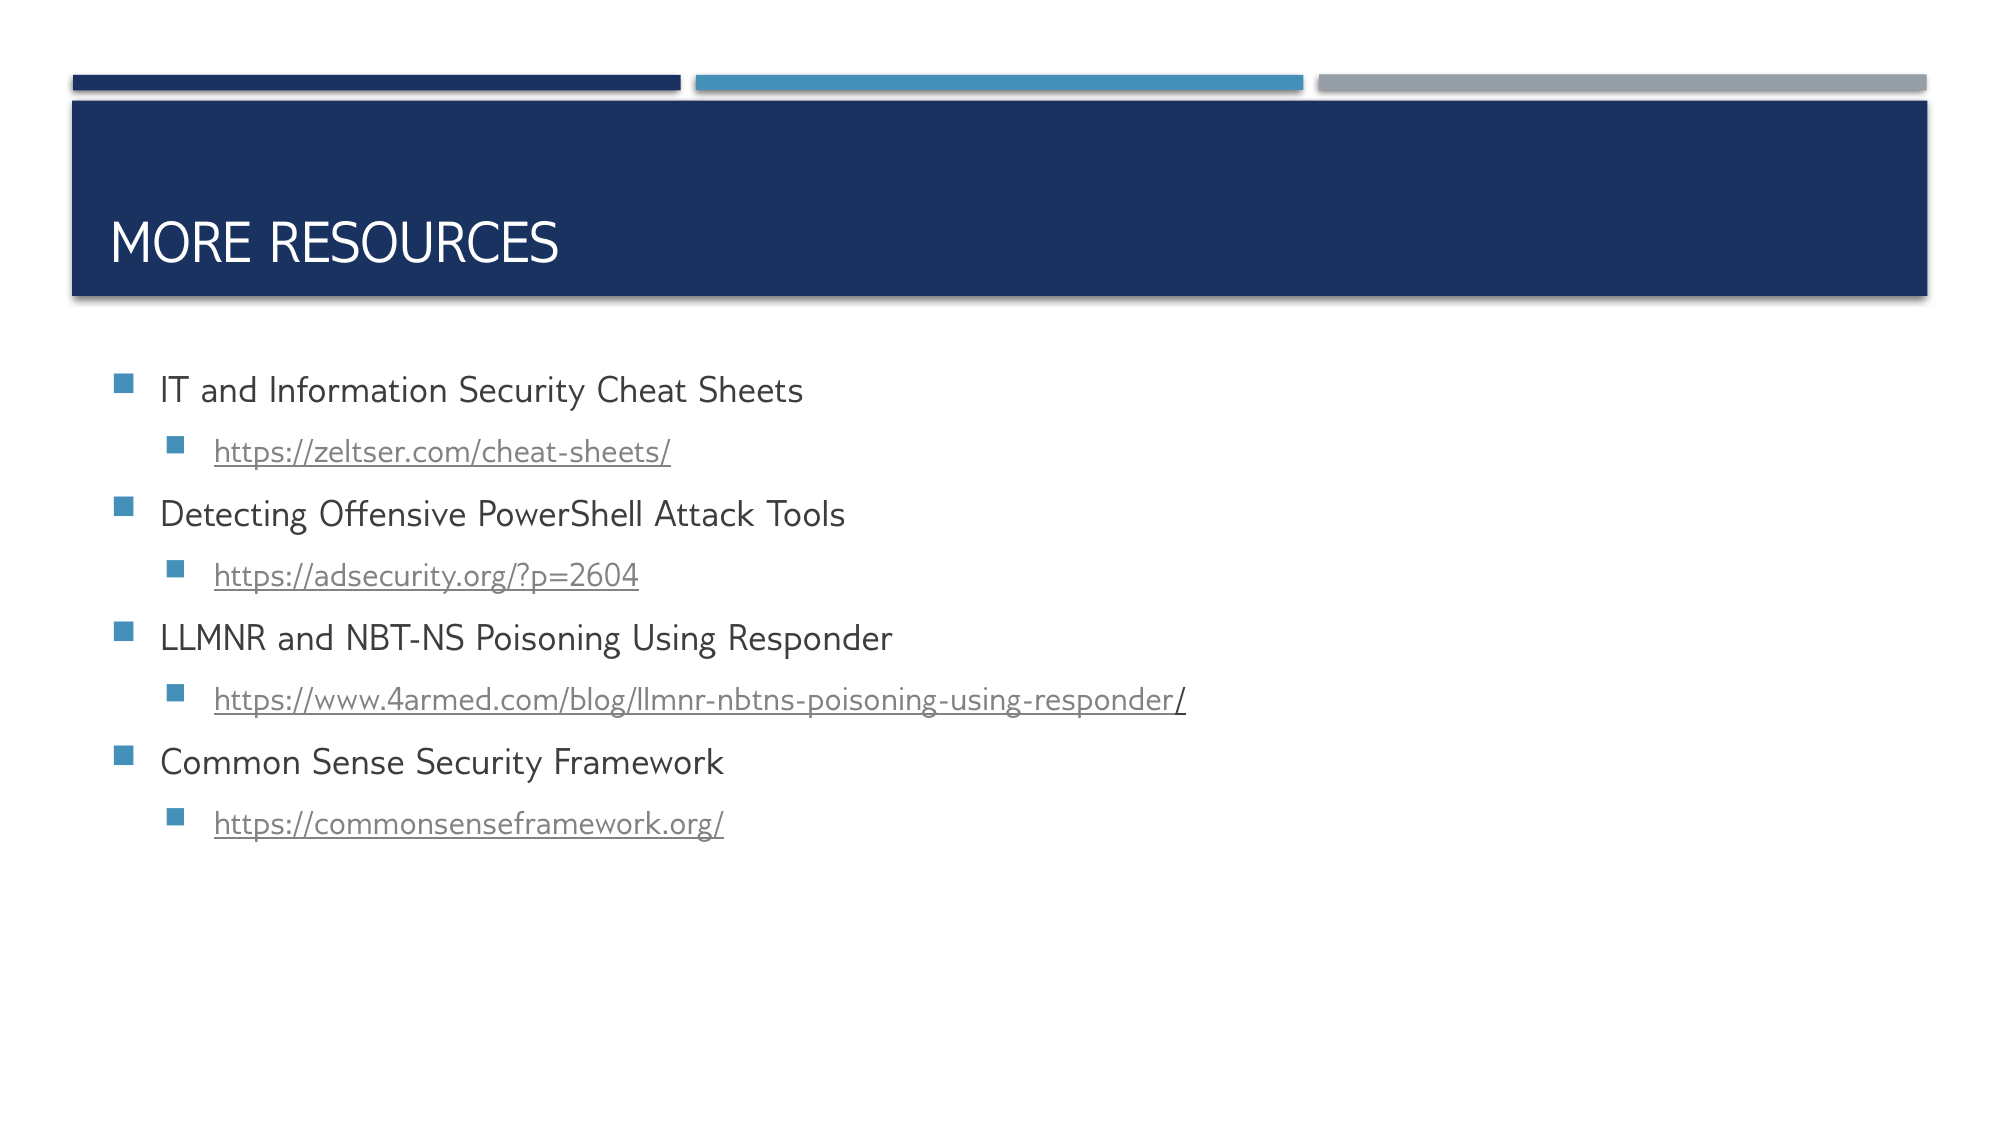

# More resources
IT and Information Security Cheat Sheets
https://zeltser.com/cheat-sheets/
Detecting Offensive PowerShell Attack Tools
https://adsecurity.org/?p=2604
LLMNR and NBT-NS Poisoning Using Responder
https://www.4armed.com/blog/llmnr-nbtns-poisoning-using-responder/
Common Sense Security Framework
https://commonsenseframework.org/